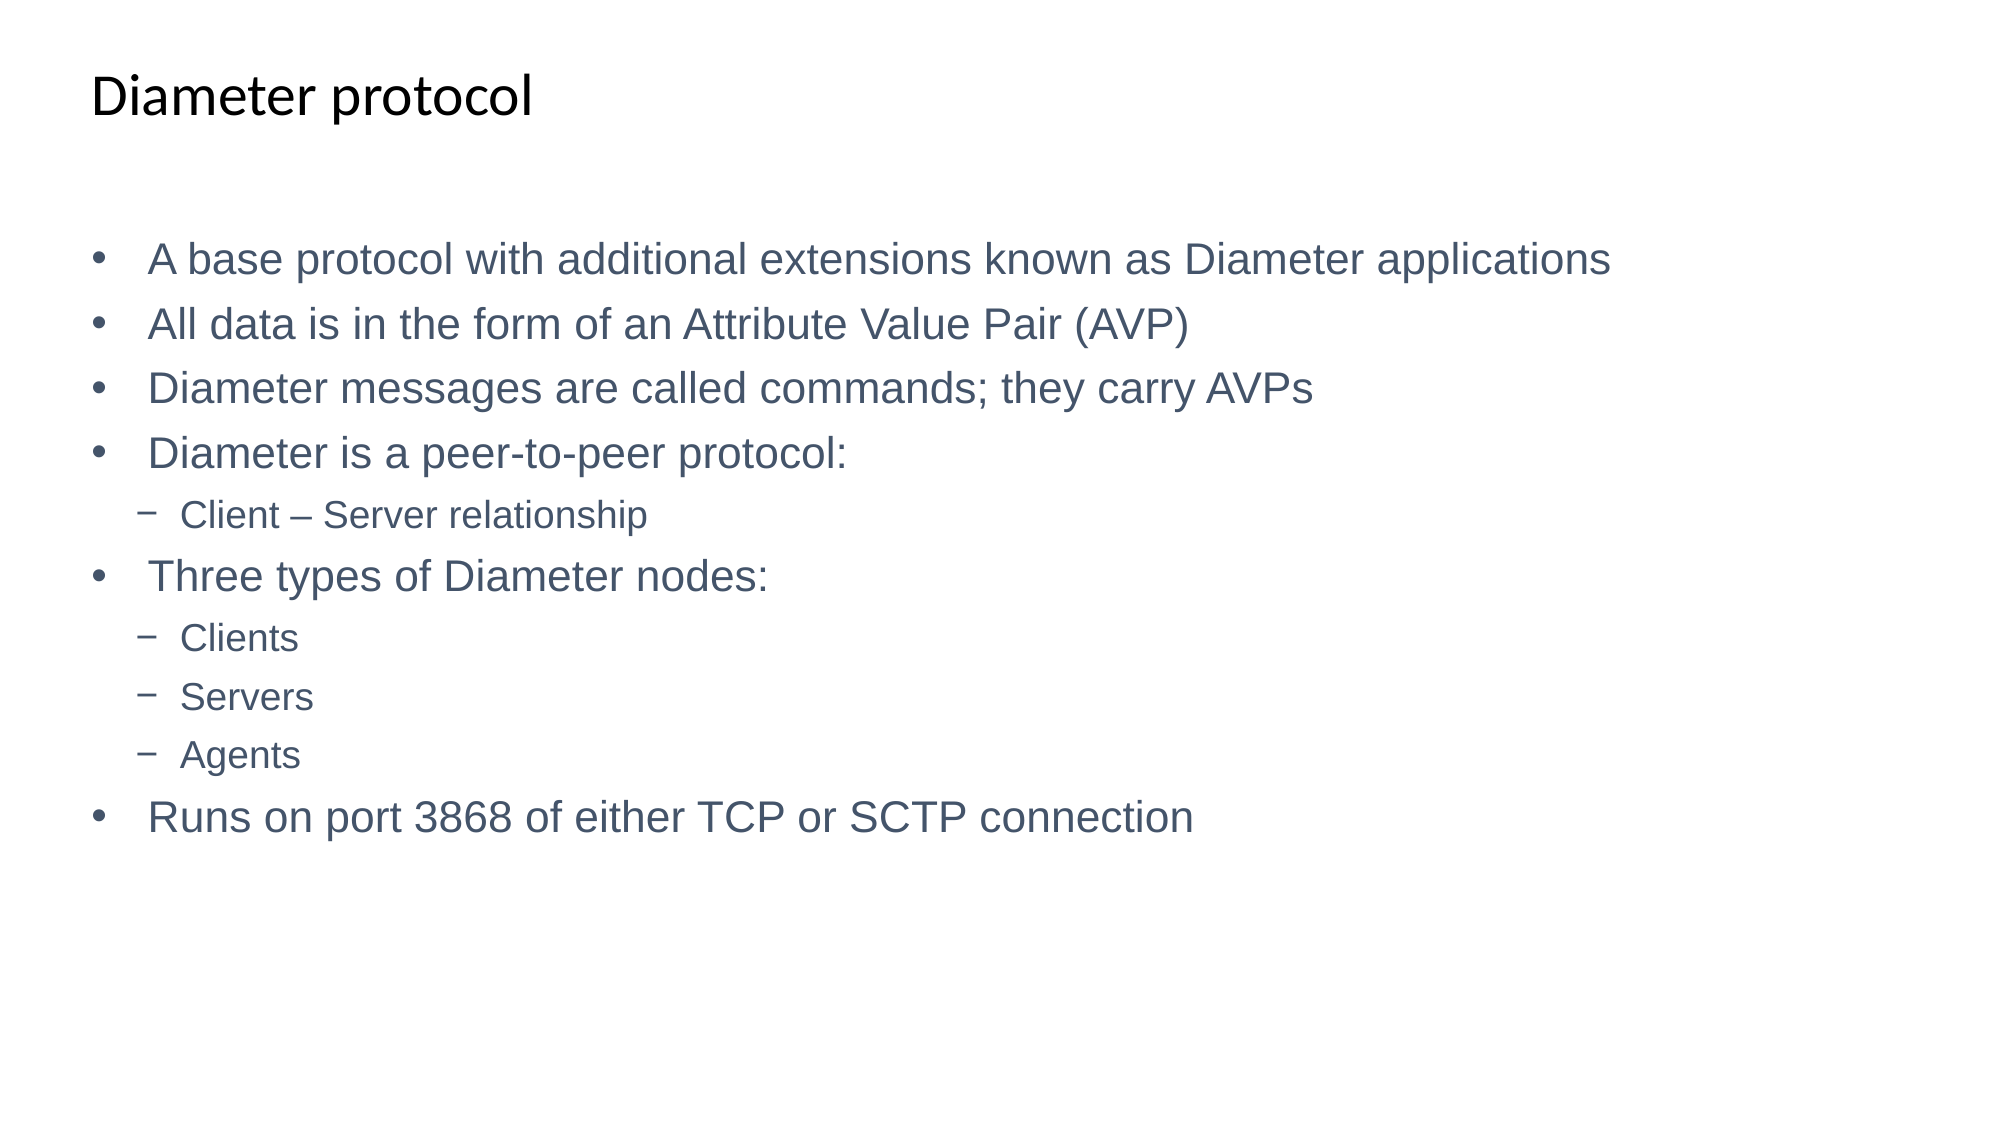

Slide excluded from Table of Contents
# Diameter protocol
A base protocol with additional extensions known as Diameter applications
All data is in the form of an Attribute Value Pair (AVP)
Diameter messages are called commands; they carry AVPs
Diameter is a peer-to-peer protocol:
Client – Server relationship
Three types of Diameter nodes:
Clients
Servers
Agents
Runs on port 3868 of either TCP or SCTP connection